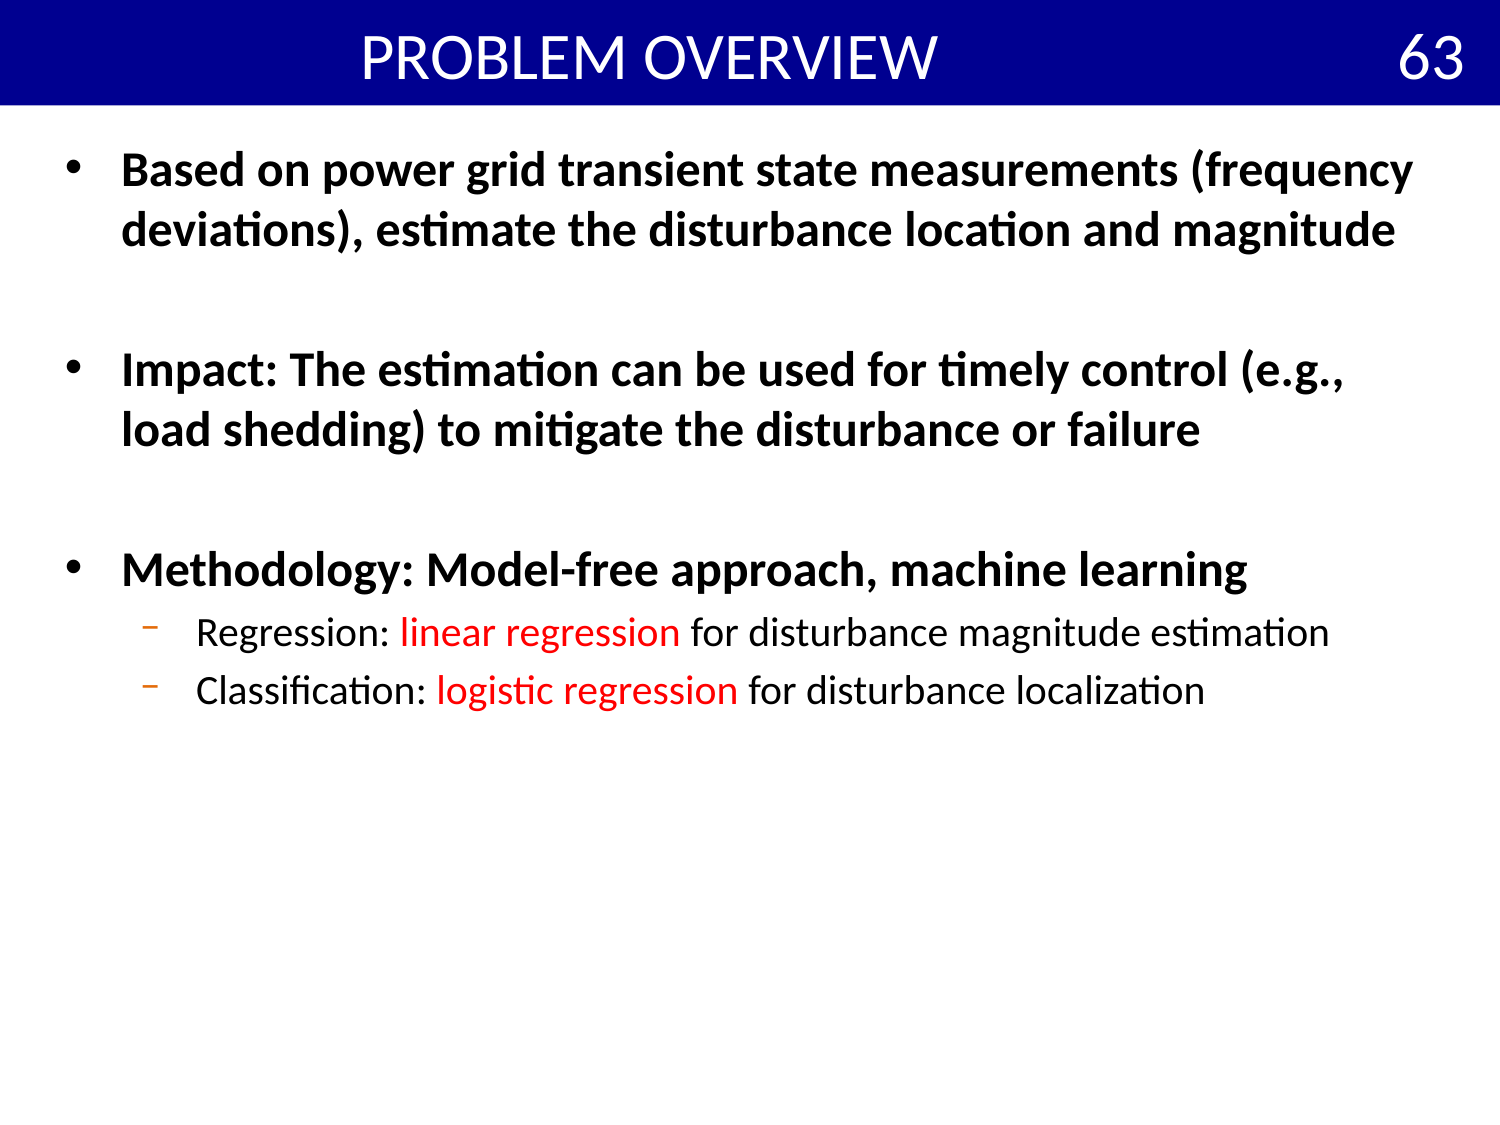

# Problem overview
63
Based on power grid transient state measurements (frequency deviations), estimate the disturbance location and magnitude

Impact: The estimation can be used for timely control (e.g., load shedding) to mitigate the disturbance or failure

Methodology: Model-free approach, machine learning
Regression: linear regression for disturbance magnitude estimation
Classification: logistic regression for disturbance localization